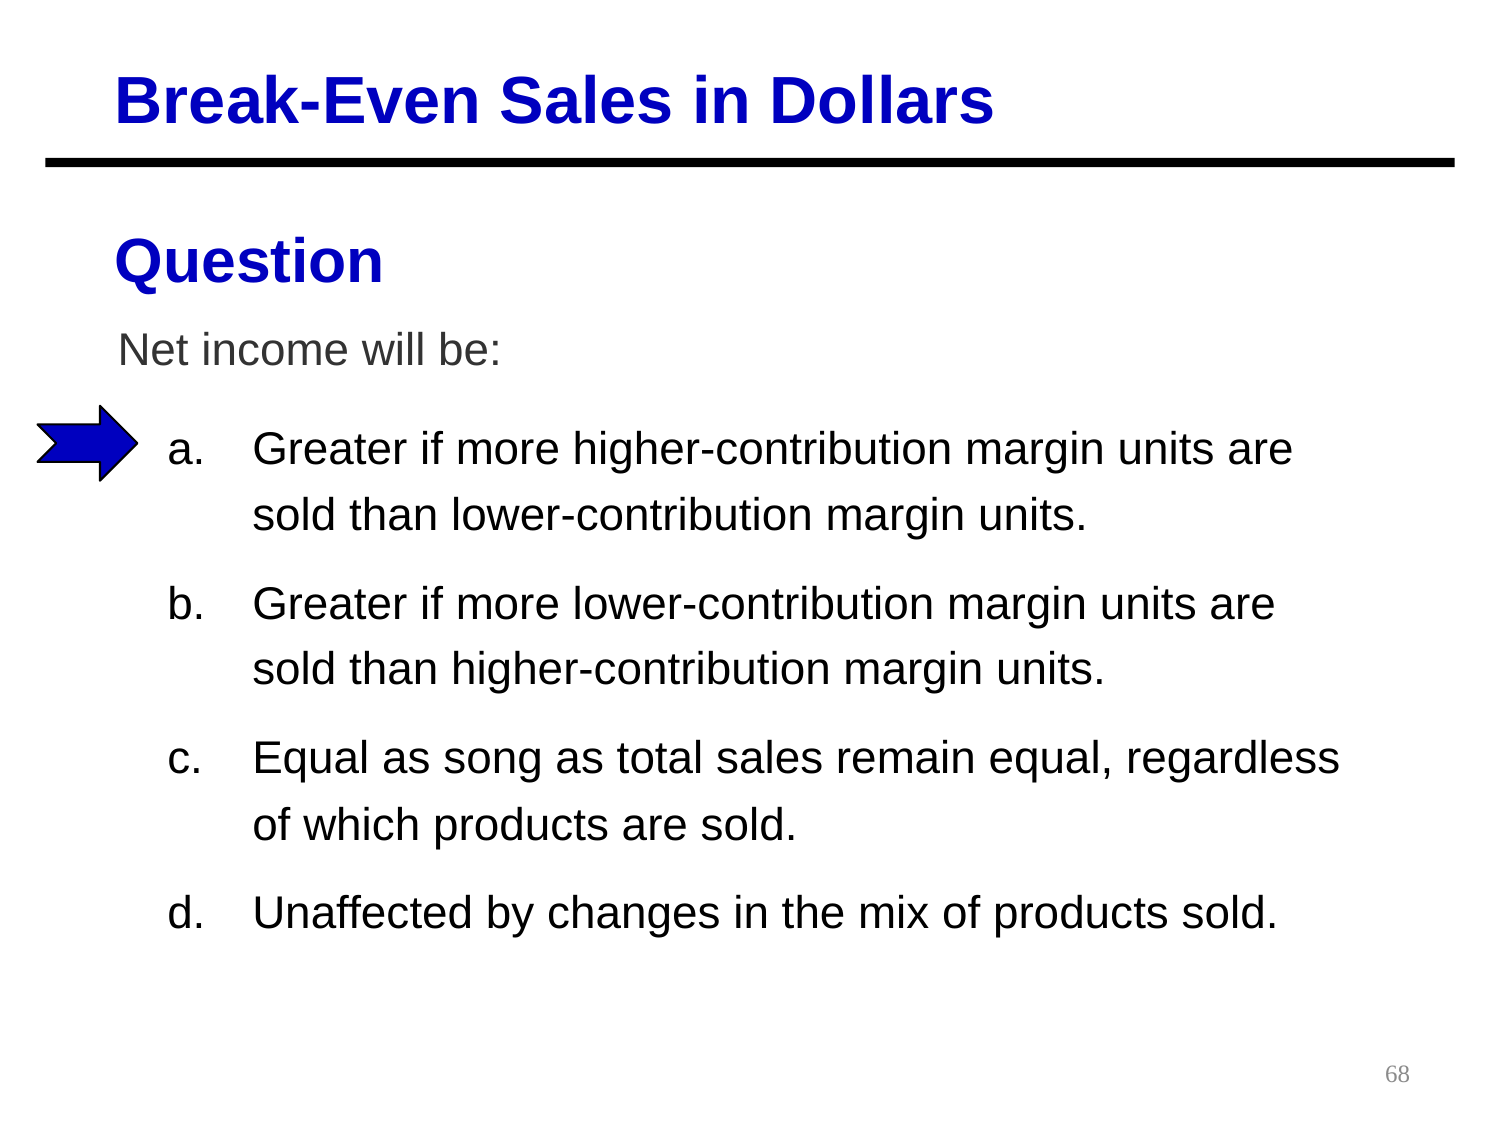

Break-Even Sales in Dollars

Question
Net income will be:
a.	Greater if more higher-contribution margin units are sold than lower-contribution margin units.
b. 	Greater if more lower-contribution margin units are sold than higher-contribution margin units.
c. 	Equal as song as total sales remain equal, regardless of which products are sold.
d. 	Unaffected by changes in the mix of products sold.

68